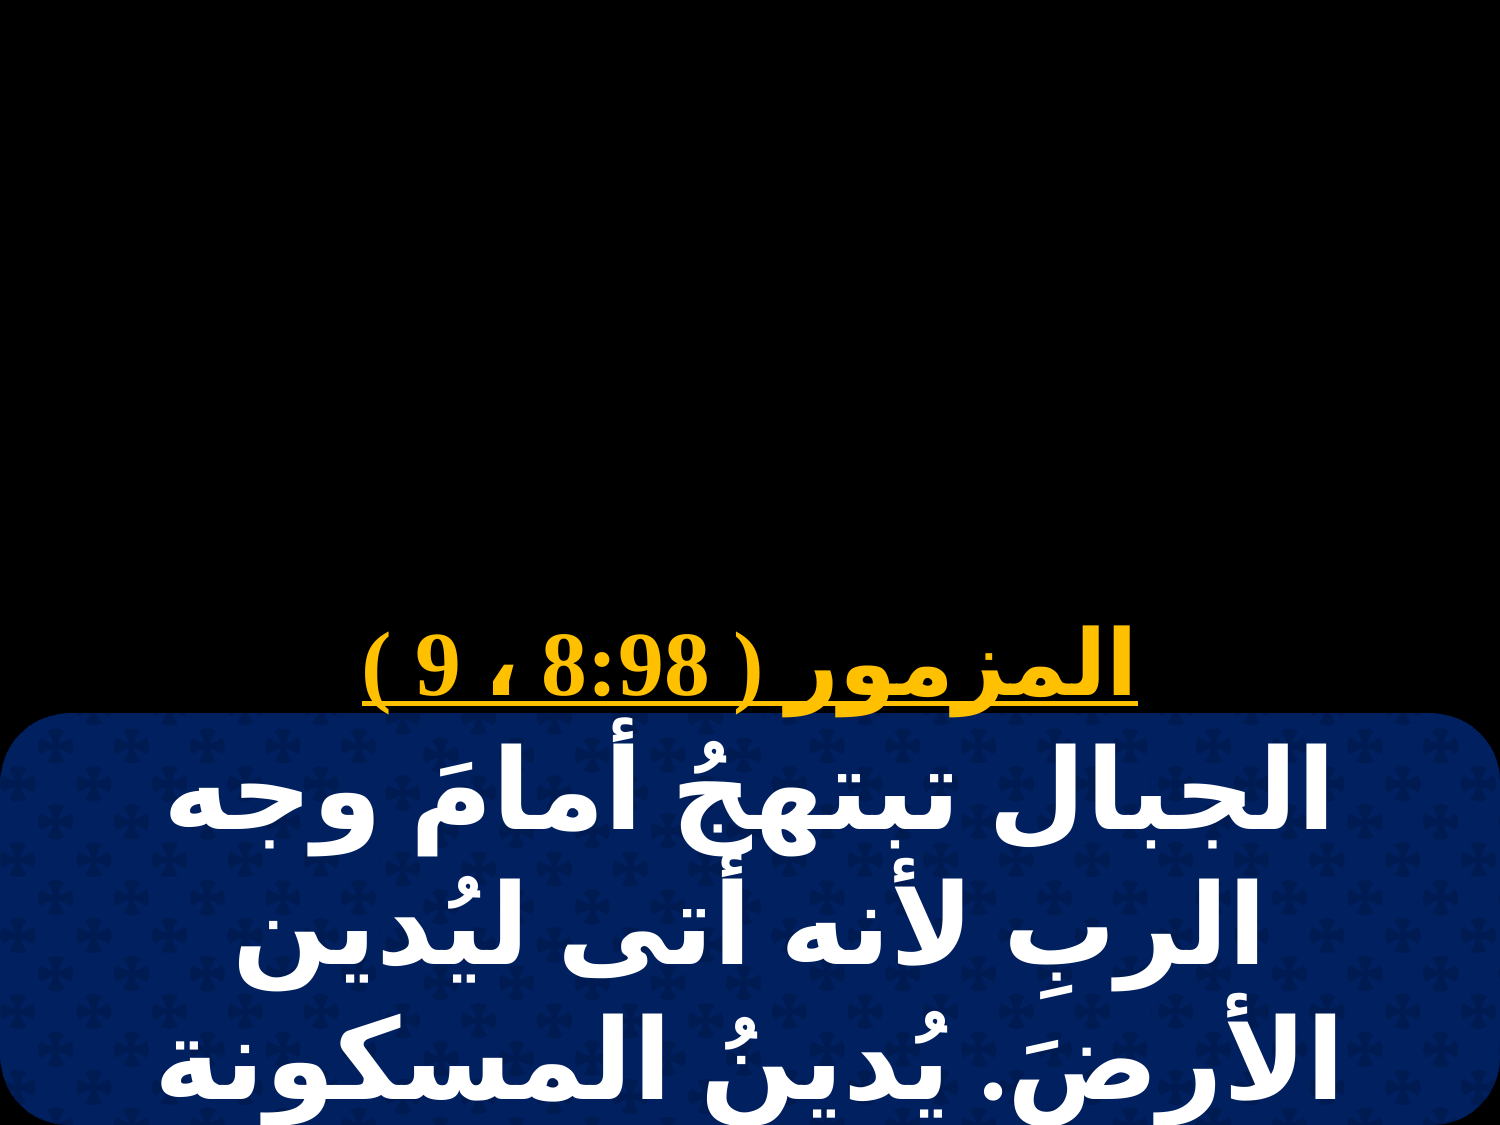

المزمور ( 8:98 ، 9 )
الجبال تبتهجُ أمامَ وجه الربِ لأنه أتى ليُدين الأرضَ. يُدينُ المسكونة بالعدلِ والشعوبَ بالاستقامةِ.